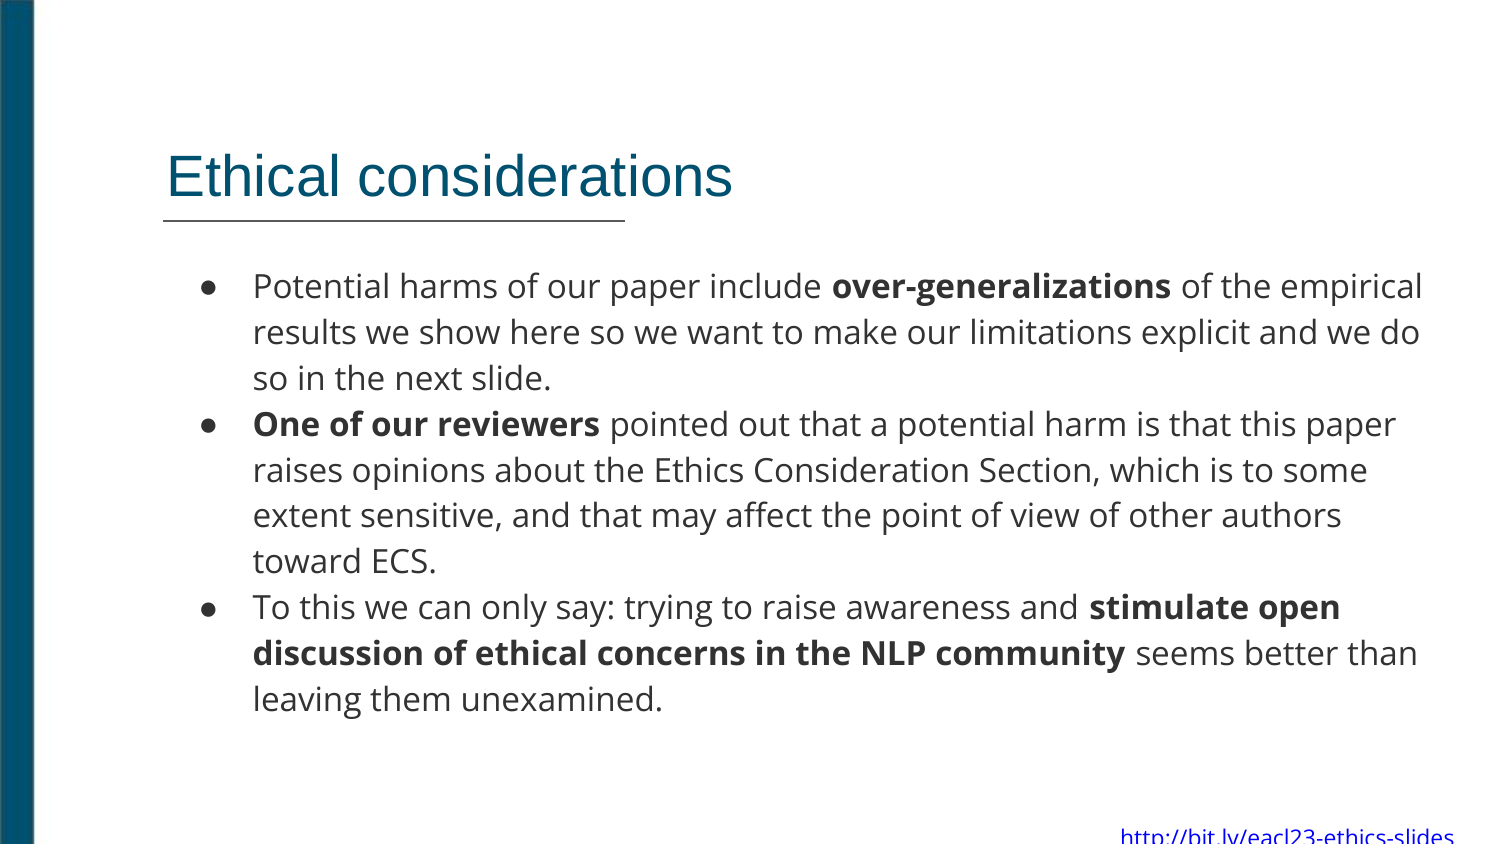

Ethical considerations
Potential harms of our paper include over-generalizations of the empirical results we show here so we want to make our limitations explicit and we do so in the next slide.
One of our reviewers pointed out that a potential harm is that this paper raises opinions about the Ethics Consideration Section, which is to some extent sensitive, and that may affect the point of view of other authors toward ECS.
To this we can only say: trying to raise awareness and stimulate open discussion of ethical concerns in the NLP community seems better than leaving them unexamined.

http://bit.ly/eacl23-ethics-slides